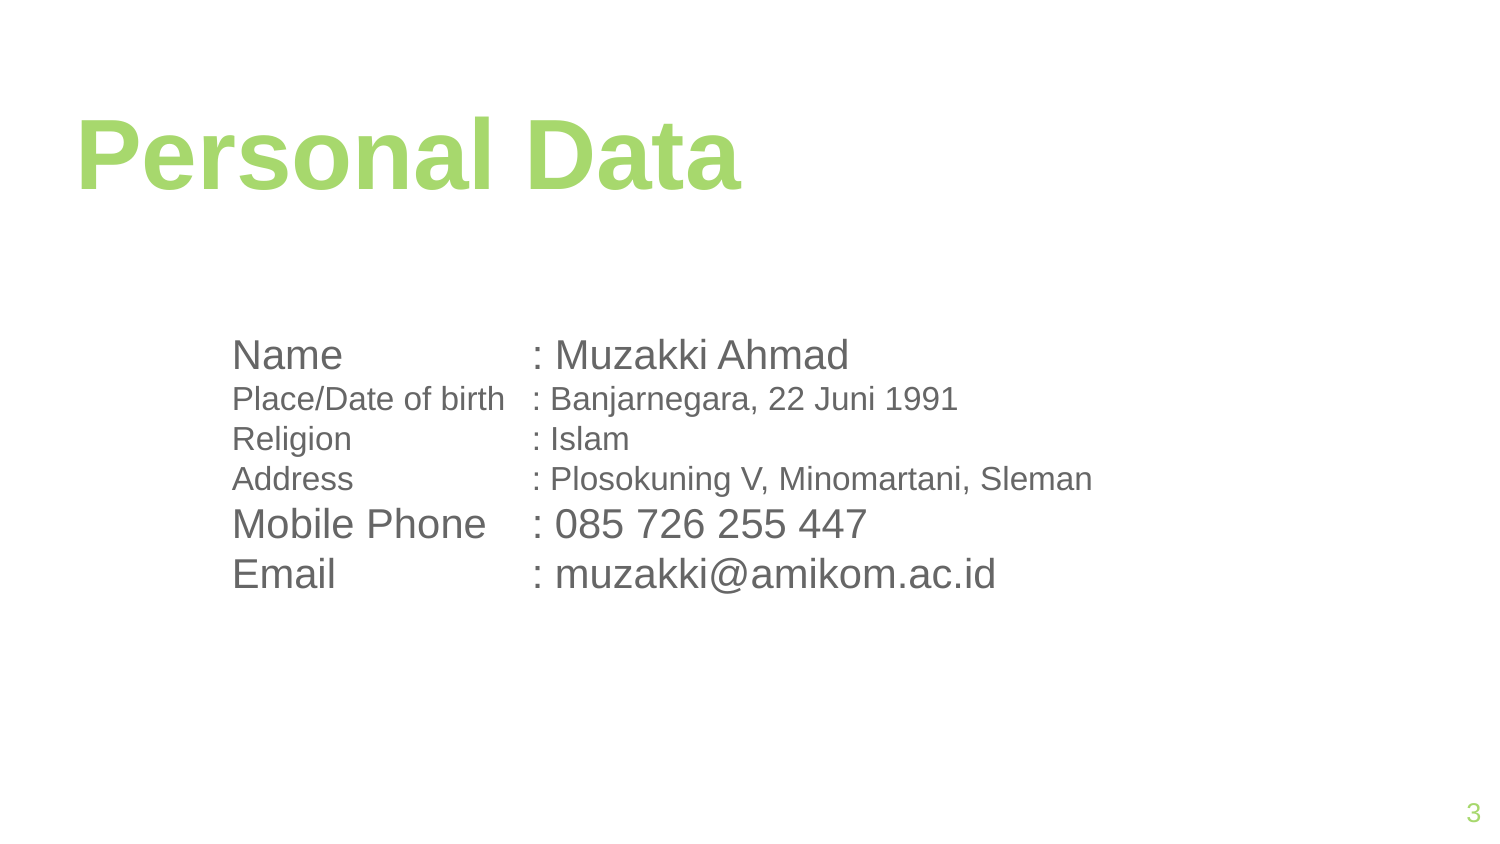

# Personal Data
Name		: Muzakki Ahmad
Place/Date of birth	: Banjarnegara, 22 Juni 1991
Religion		: Islam
Address		: Plosokuning V, Minomartani, Sleman
Mobile Phone	: 085 726 255 447
Email		: muzakki@amikom.ac.id
3